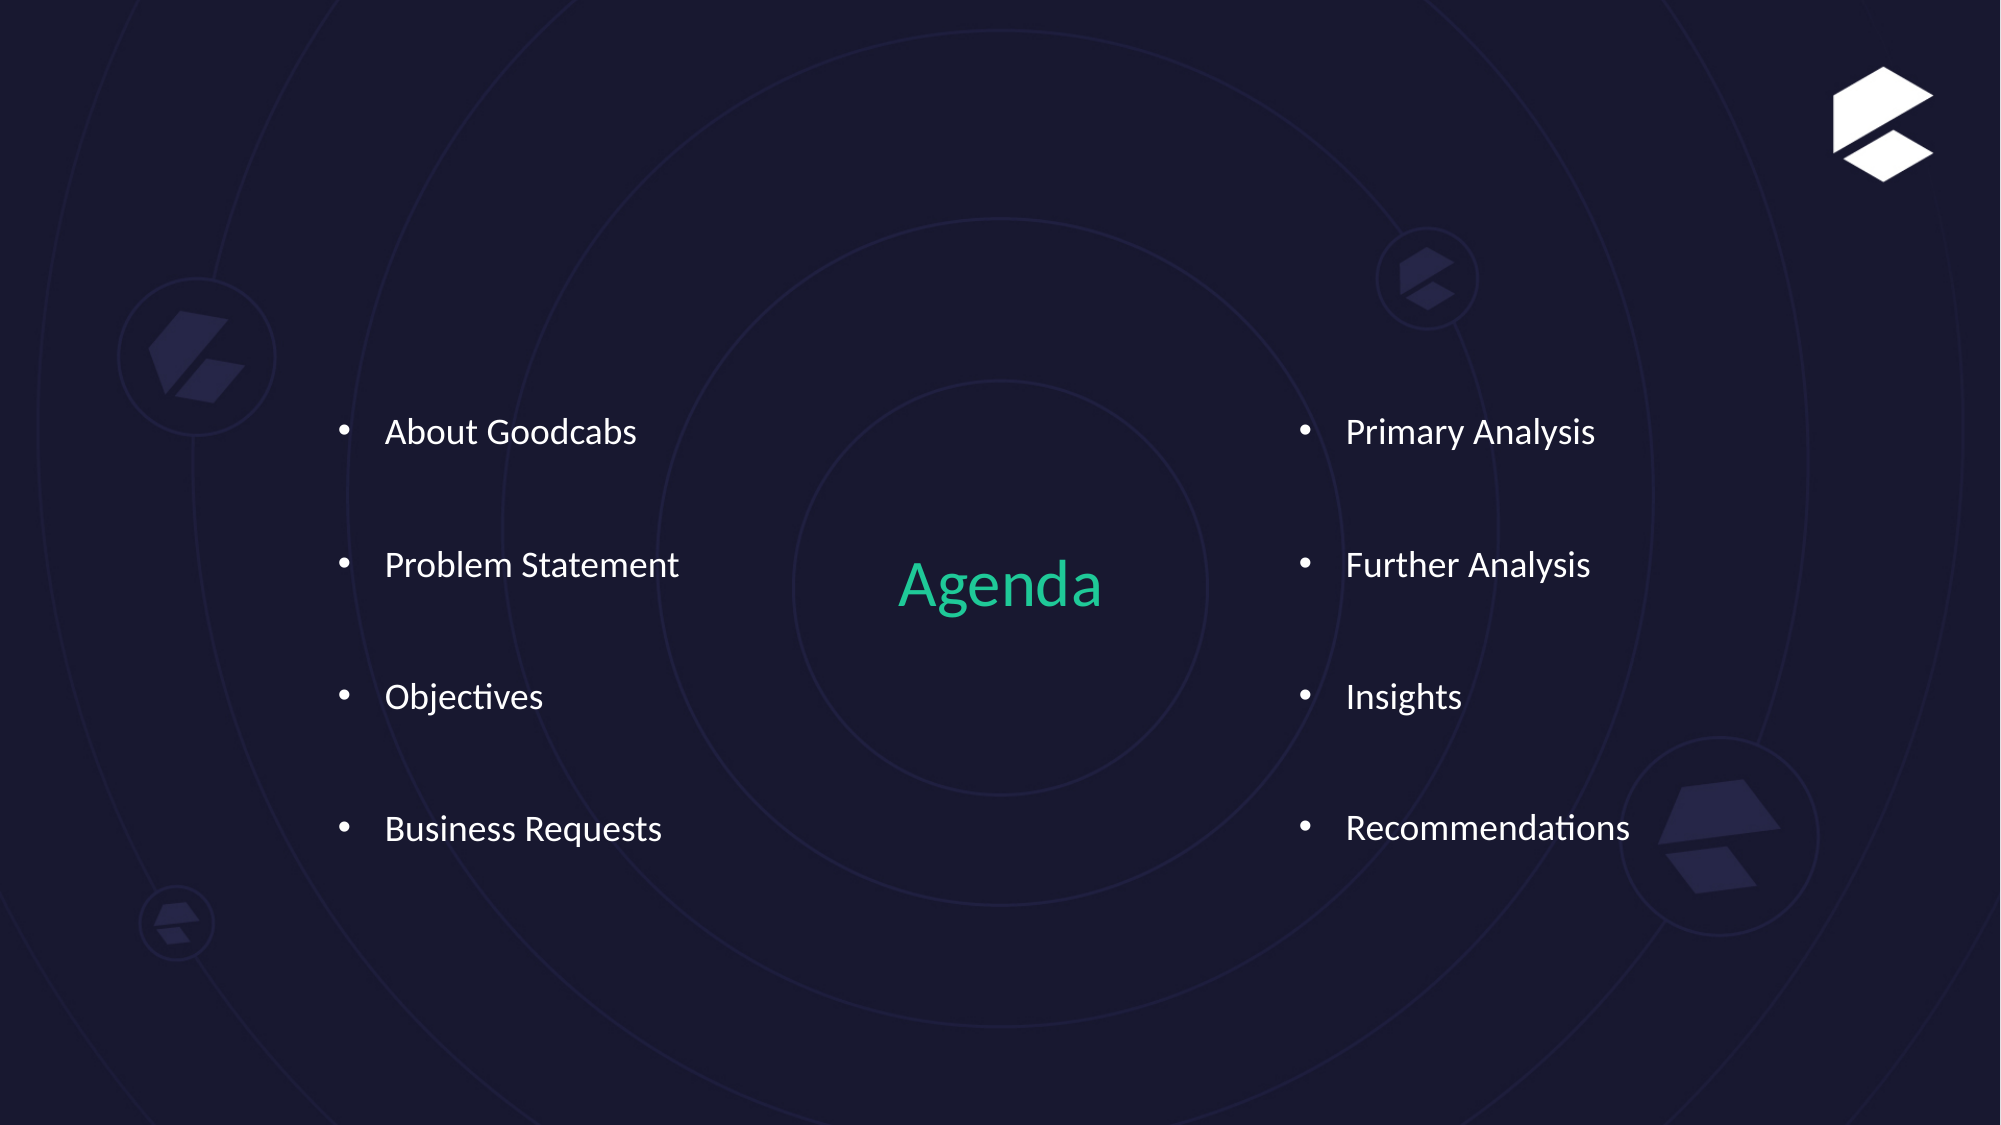

About Goodcabs
Primary Analysis
Problem Statement
Agenda
Further Analysis
Objectives
Insights
Recommendations
Business Requests